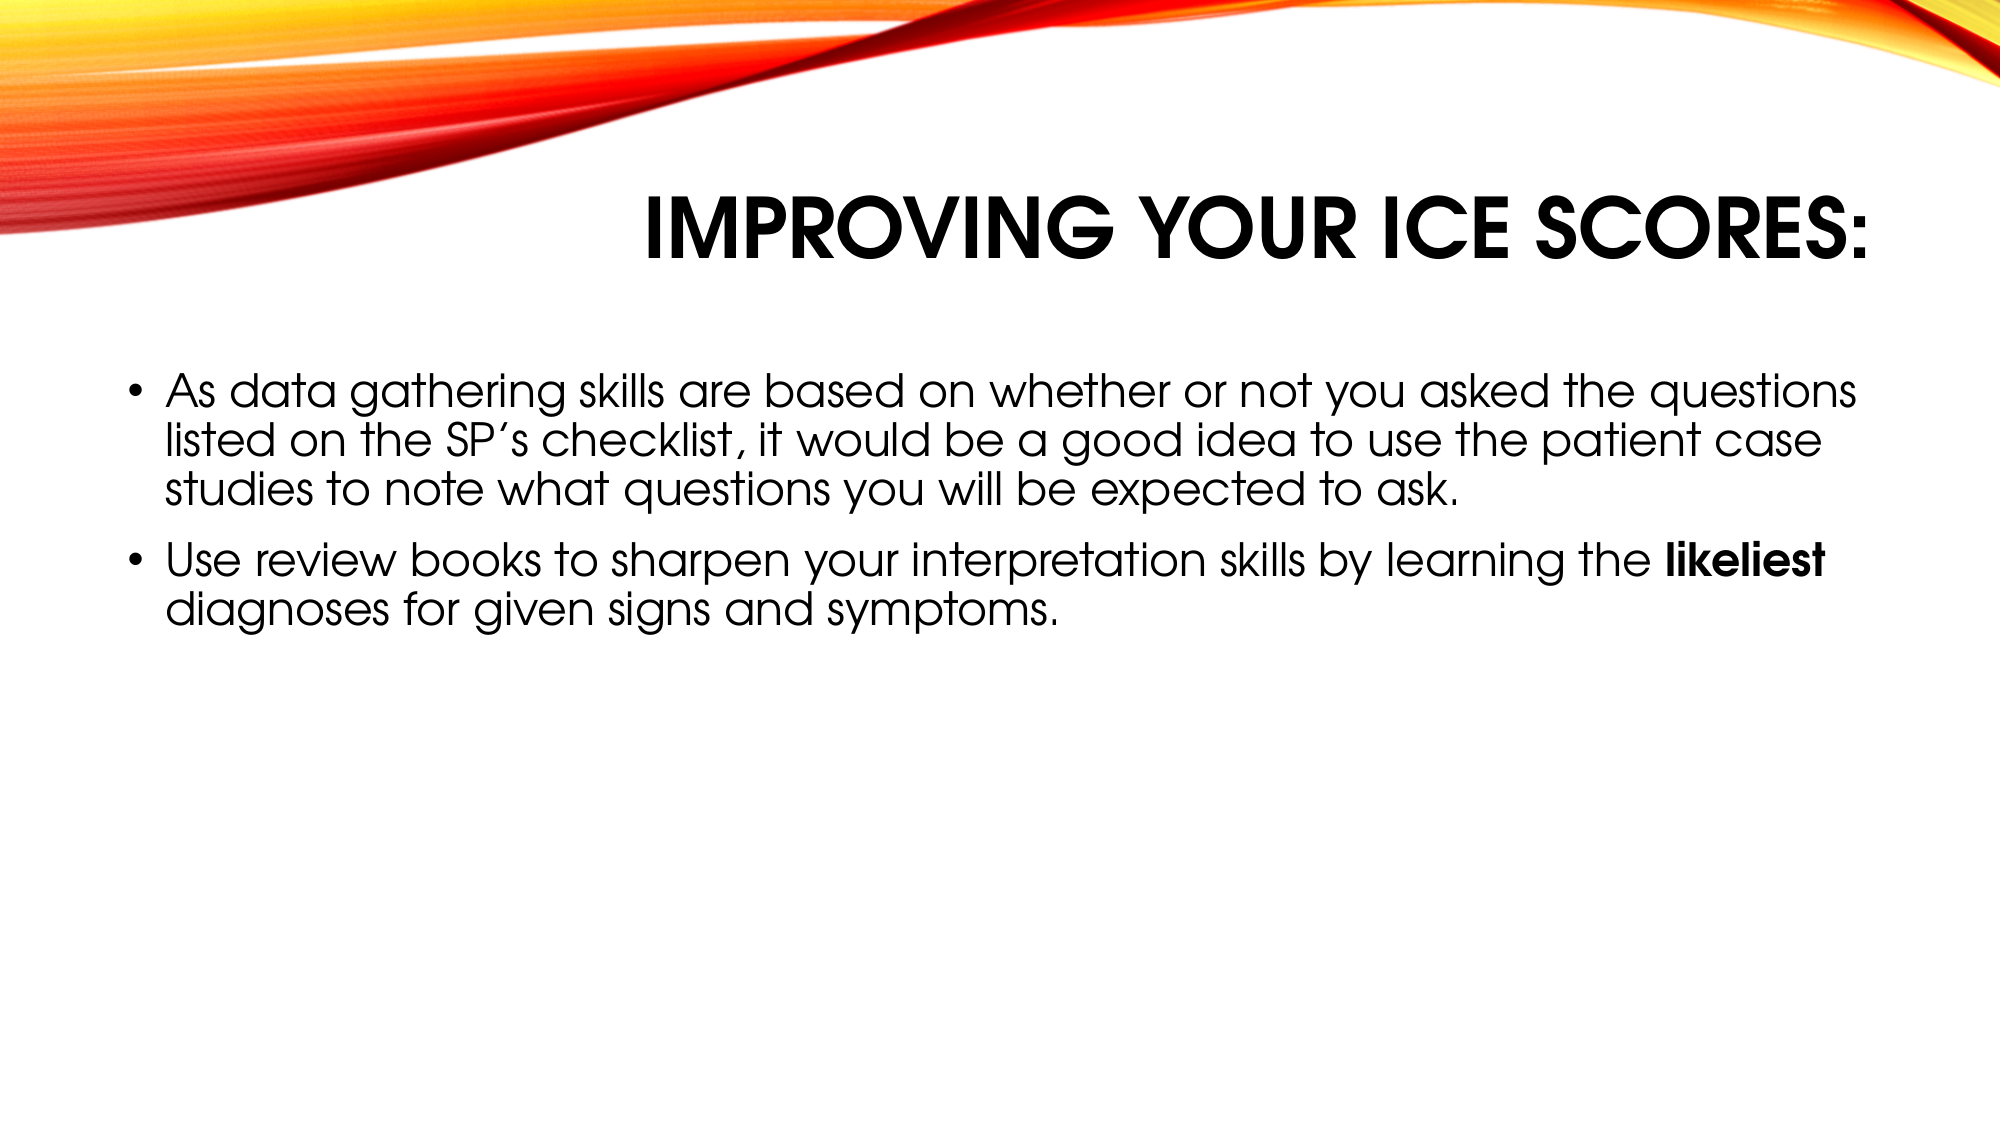

# IMPROVING YOUR ICE SCORES:
As data gathering skills are based on whether or not you asked the questions listed on the SP’s checklist, it would be a good idea to use the patient case studies to note what questions you will be expected to ask.
Use review books to sharpen your interpretation skills by learning the likeliest diagnoses for given signs and symptoms.